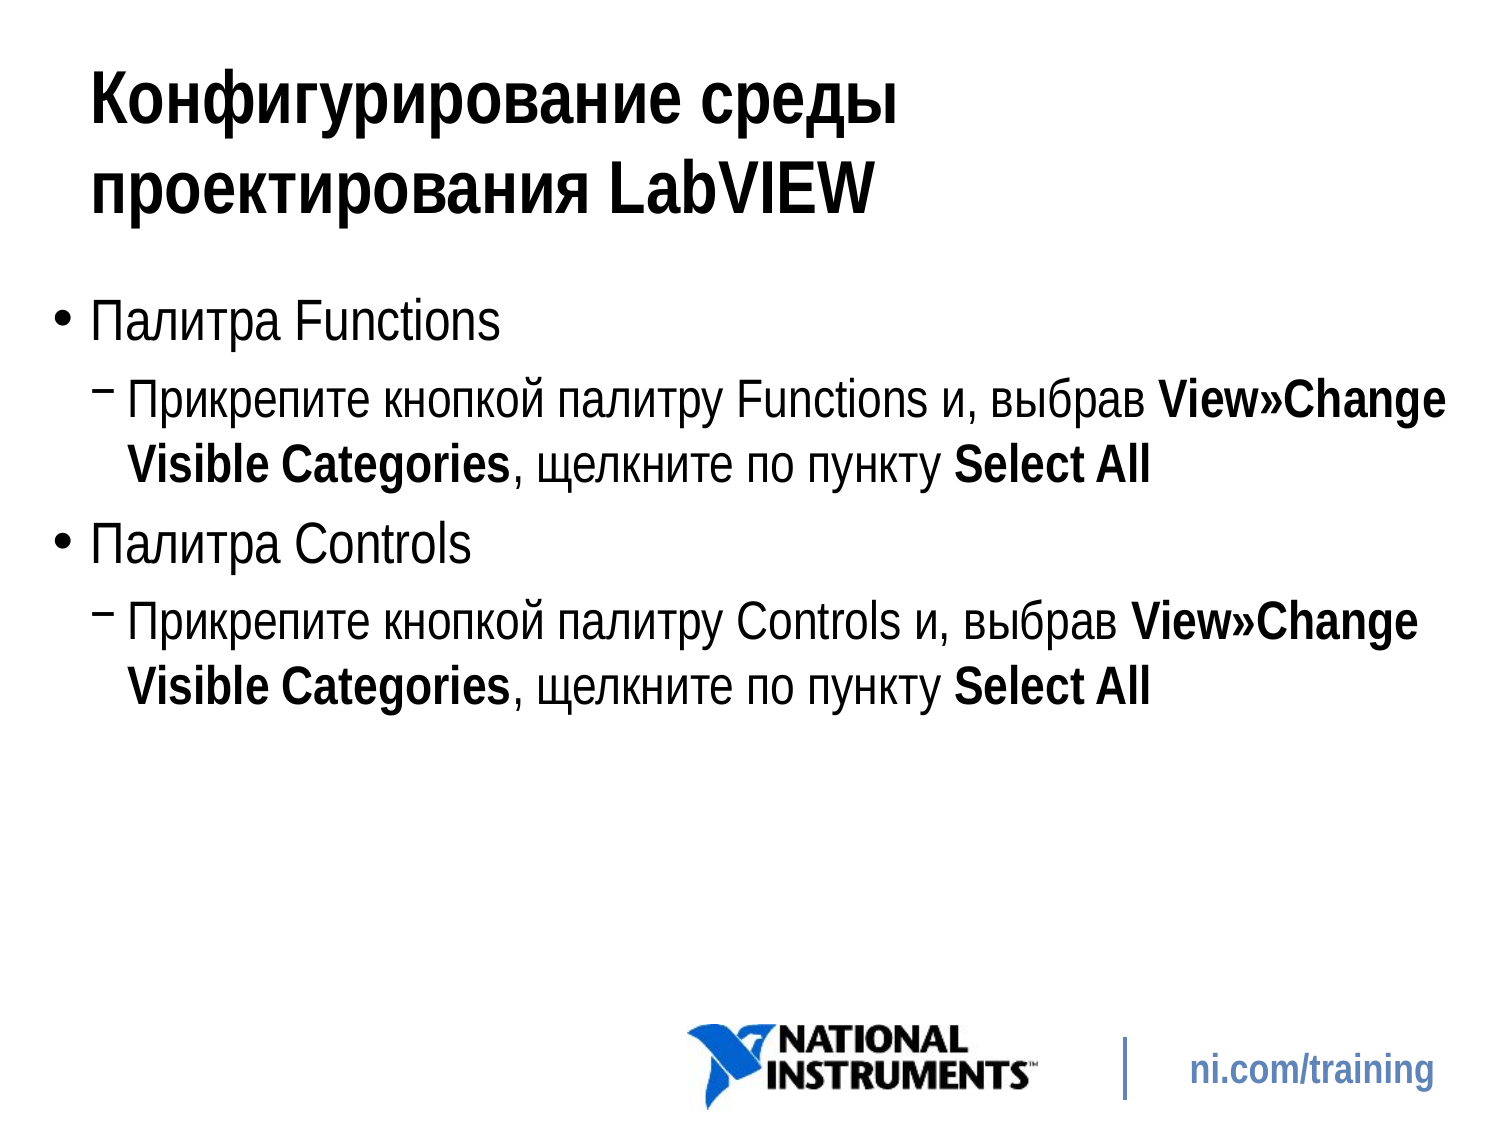

# Конфигурирование среды проектирования LabVIEW
Палитра Functions
Прикрепите кнопкой палитру Functions и, выбрав View»Change Visible Categories, щелкните по пункту Select All
Палитра Controls
Прикрепите кнопкой палитру Controls и, выбрав View»Change Visible Categories, щелкните по пункту Select All